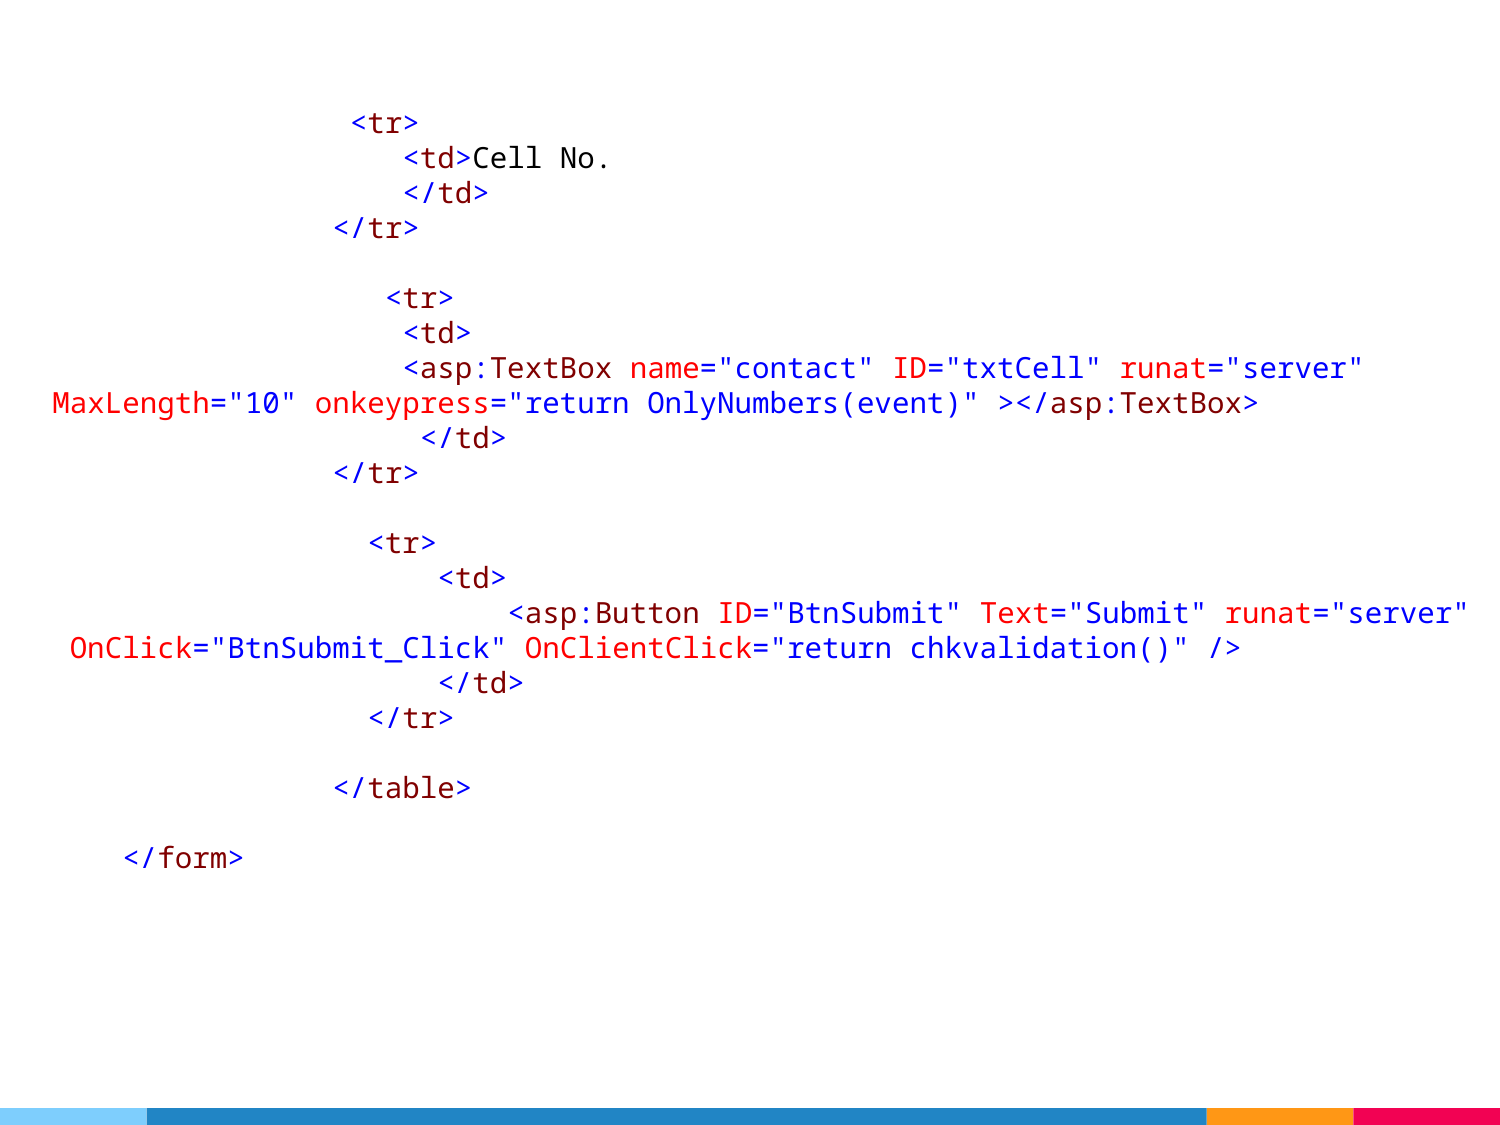

<tr>
                    <td>Cell No.
                    </td>
                </tr>

                   <tr>
                    <td>
                    <asp:TextBox name="contact" ID="txtCell" runat="server" MaxLength="10" onkeypress="return OnlyNumbers(event)" ></asp:TextBox>
                     </td>
                </tr>

                  <tr>
                      <td>
                          <asp:Button ID="BtnSubmit" Text="Submit" runat="server"  OnClick="BtnSubmit_Click" OnClientClick="return chkvalidation()" />
                      </td>
                  </tr>

                </table>

    </form>